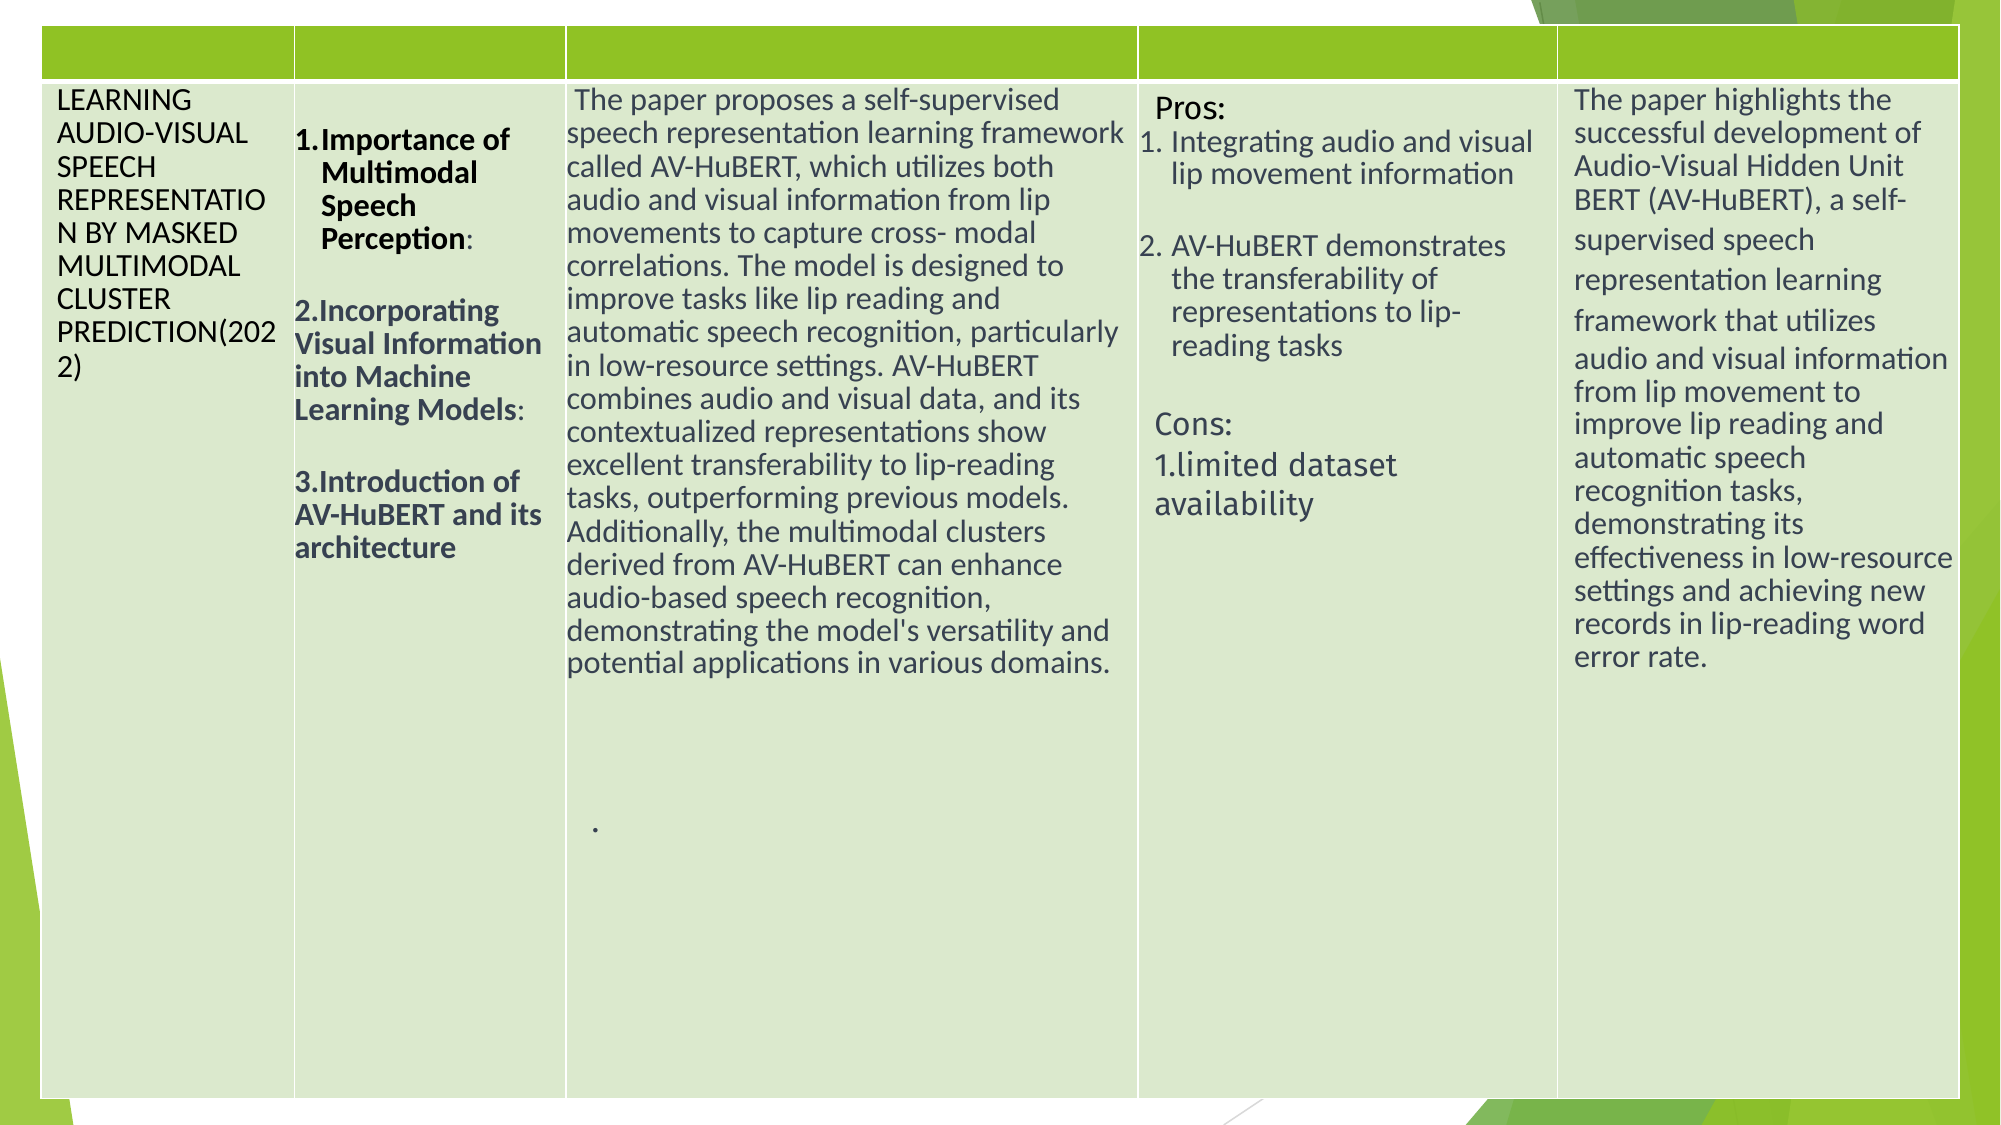

|  |  |  |  |  |
| --- | --- | --- | --- | --- |
| LEARNING AUDIO-VISUAL SPEECH REPRESENTATIO N BY MASKED MULTIMODAL CLUSTER PREDICTION(202 2) | Importance of Multimodal Speech Perception: Incorporating Visual Information into Machine Learning Models: Introduction of AV-HuBERT and its architecture | The paper proposes a self-supervised speech representation learning framework called AV-HuBERT, which utilizes both audio and visual information from lip movements to capture cross- modal correlations. The model is designed to improve tasks like lip reading and automatic speech recognition, particularly in low-resource settings. AV-HuBERT combines audio and visual data, and its contextualized representations show excellent transferability to lip-reading tasks, outperforming previous models. Additionally, the multimodal clusters derived from AV-HuBERT can enhance audio-based speech recognition, demonstrating the model's versatility and potential applications in various domains. . | Pros: Integrating audio and visual lip movement information AV-HuBERT demonstrates the transferability of representations to lip-reading tasks Cons: 1.limited dataset availability | The paper highlights the successful development of Audio-Visual Hidden Unit BERT (AV-HuBERT), a self- supervised speech representation learning framework that utilizes audio and visual information from lip movement to improve lip reading and automatic speech recognition tasks, demonstrating its effectiveness in low-resource settings and achieving new records in lip-reading word error rate. |